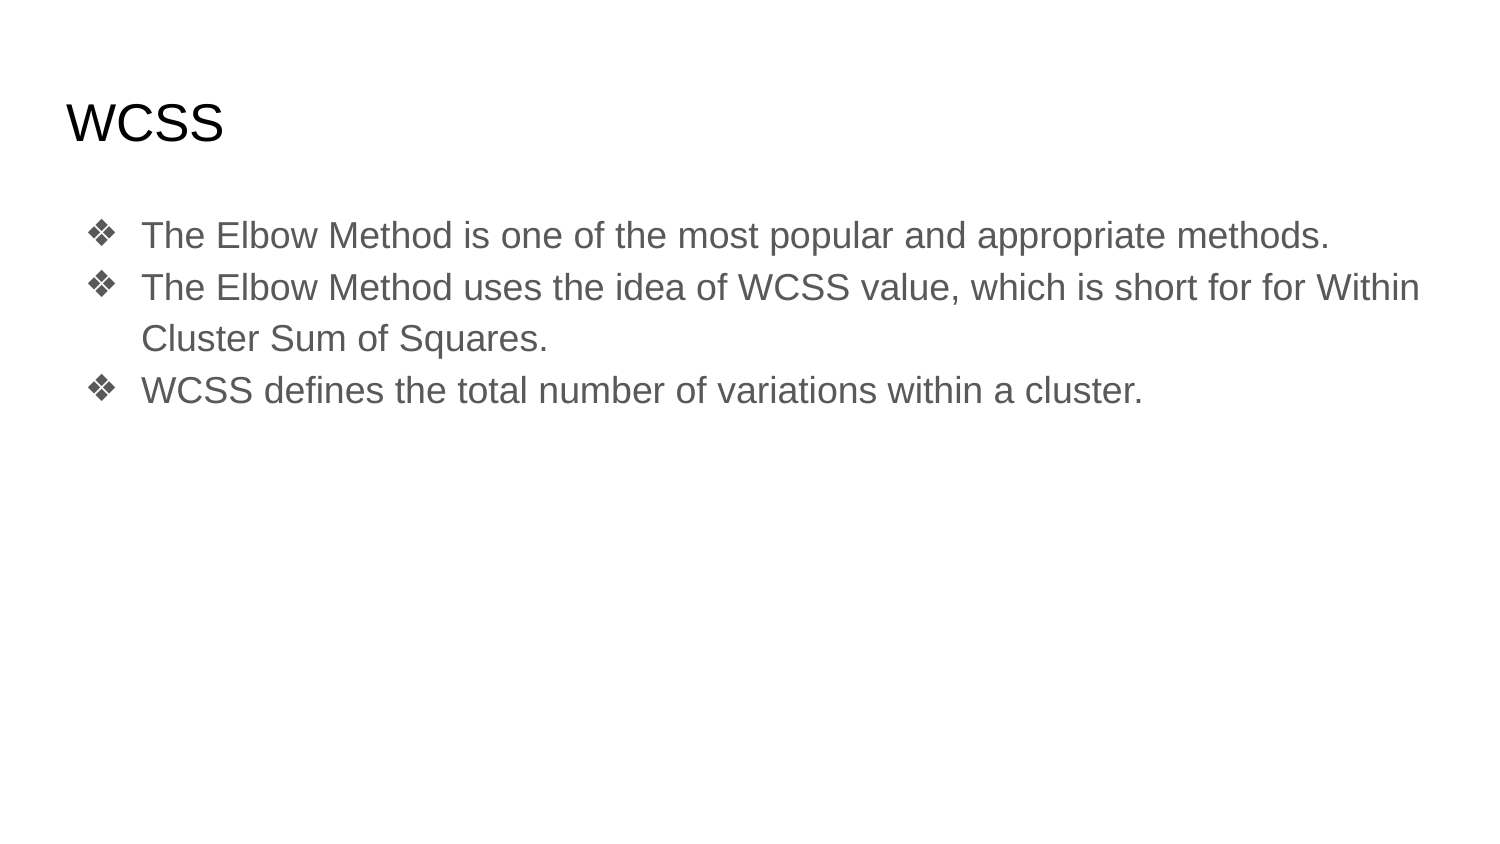

# WCSS
The Elbow Method is one of the most popular and appropriate methods.
The Elbow Method uses the idea of WCSS value, which is short for for Within Cluster Sum of Squares.
WCSS defines the total number of variations within a cluster.